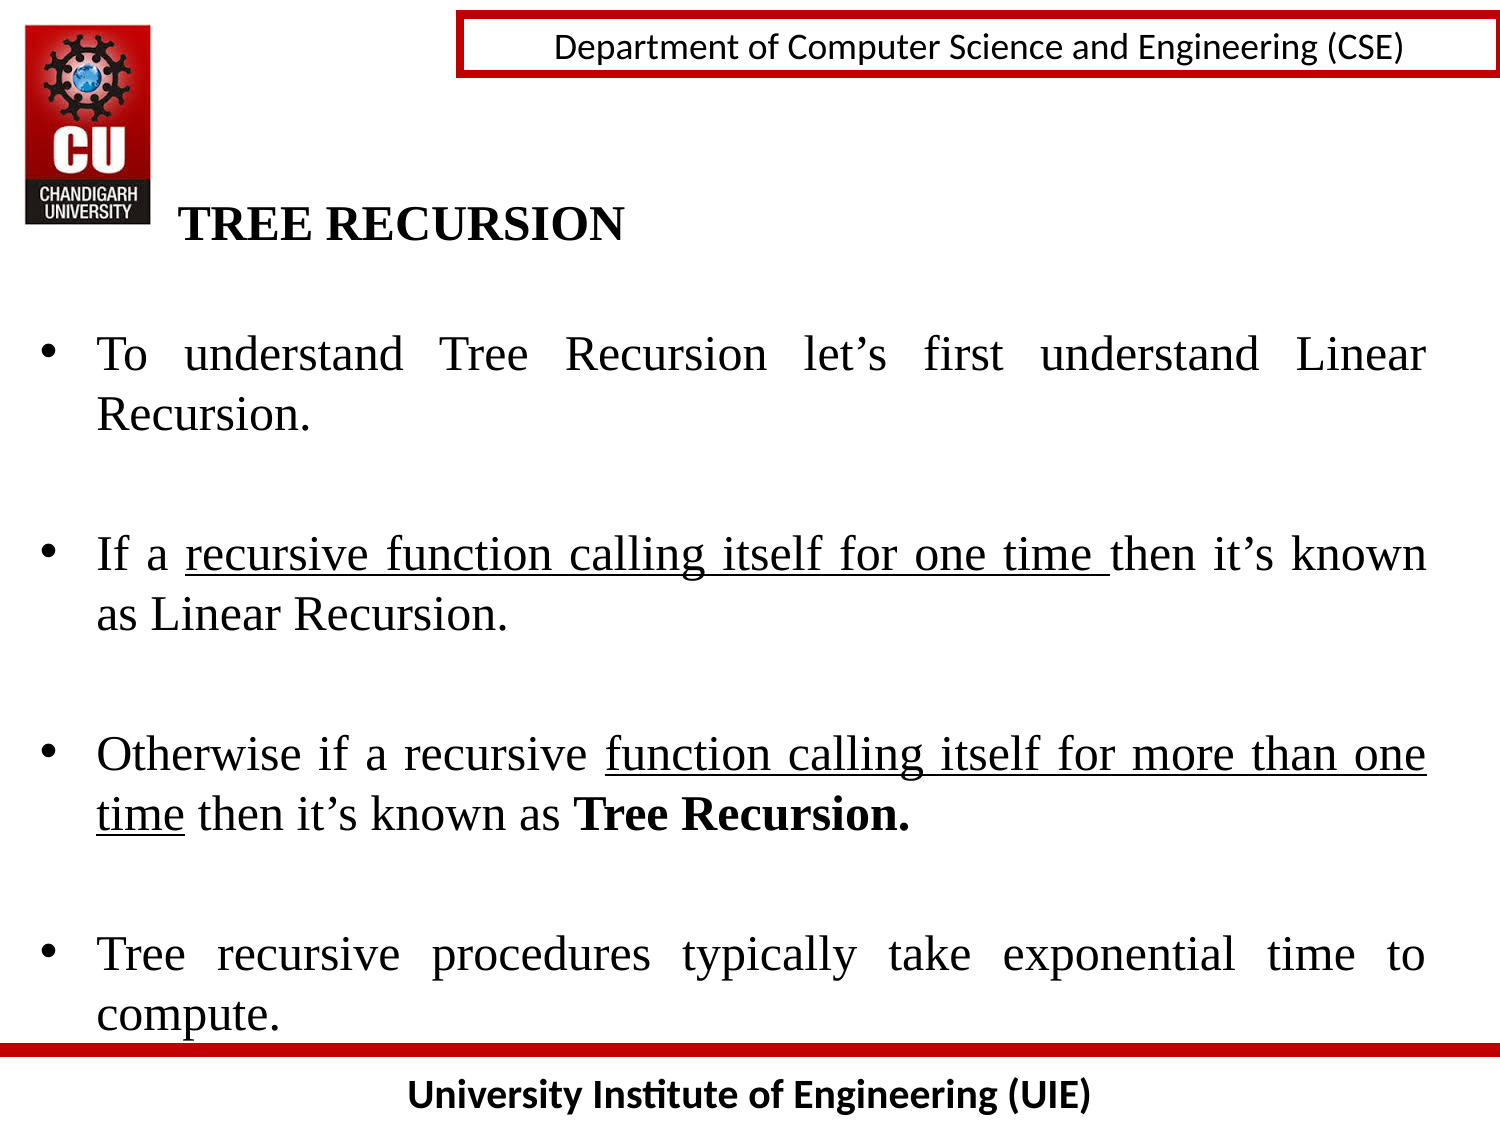

TREE RECURSION

To understand Tree Recursion let’s first understand Linear Recursion.

If a recursive function calling itself for one time then it’s known as Linear Recursion.

Otherwise if a recursive function calling itself for more than one time then it’s known as Tree Recursion.

Tree recursive procedures typically take exponential time to compute.